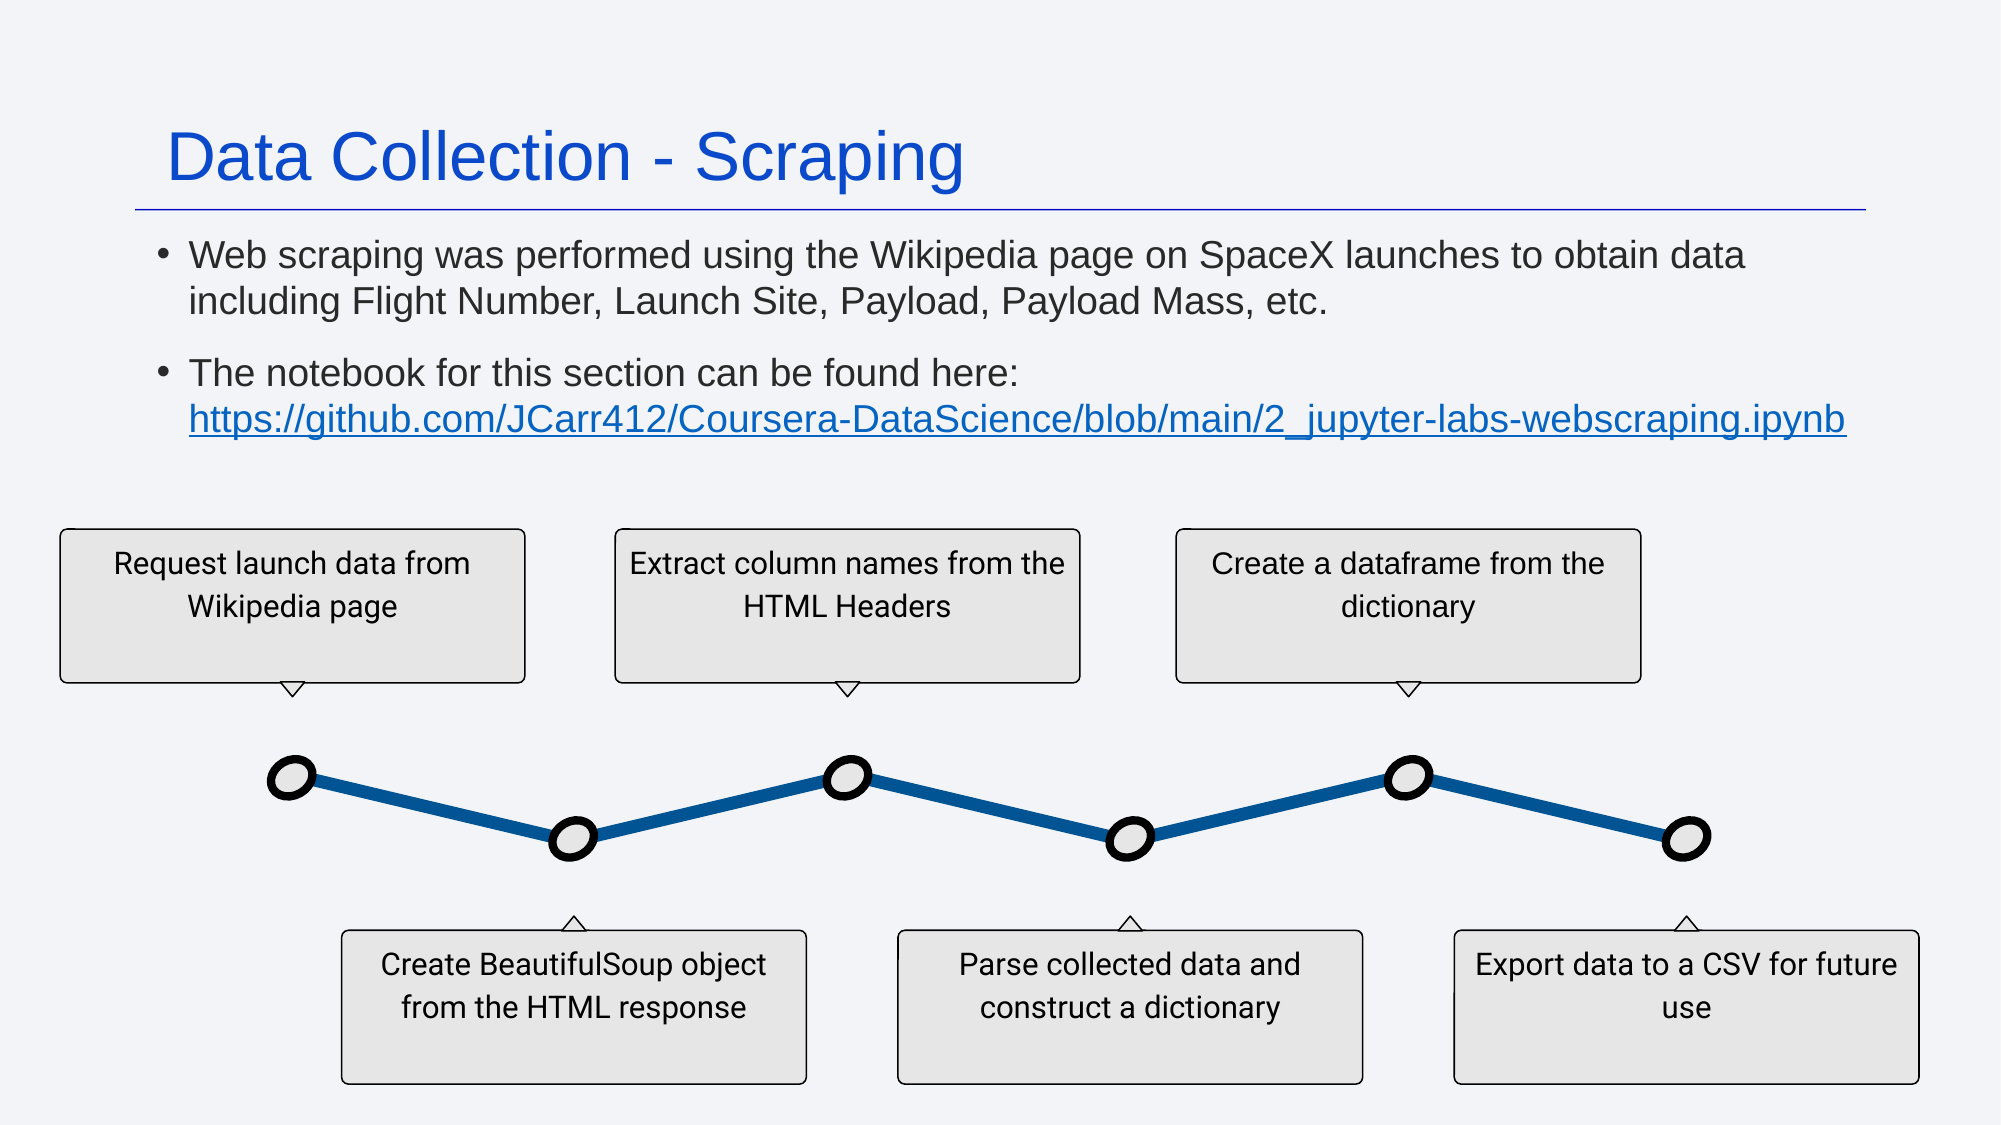

Data Collection - Scraping
Web scraping was performed using the Wikipedia page on SpaceX launches to obtain data including Flight Number, Launch Site, Payload, Payload Mass, etc.
The notebook for this section can be found here: https://github.com/JCarr412/Coursera-DataScience/blob/main/2_jupyter-labs-webscraping.ipynb

Request launch data from Wikipedia page

Extract column names from the HTML Headers

Create a dataframe from the dictionary

Create BeautifulSoup object from the HTML response

Parse collected data and construct a dictionary

Export data to a CSV for future use